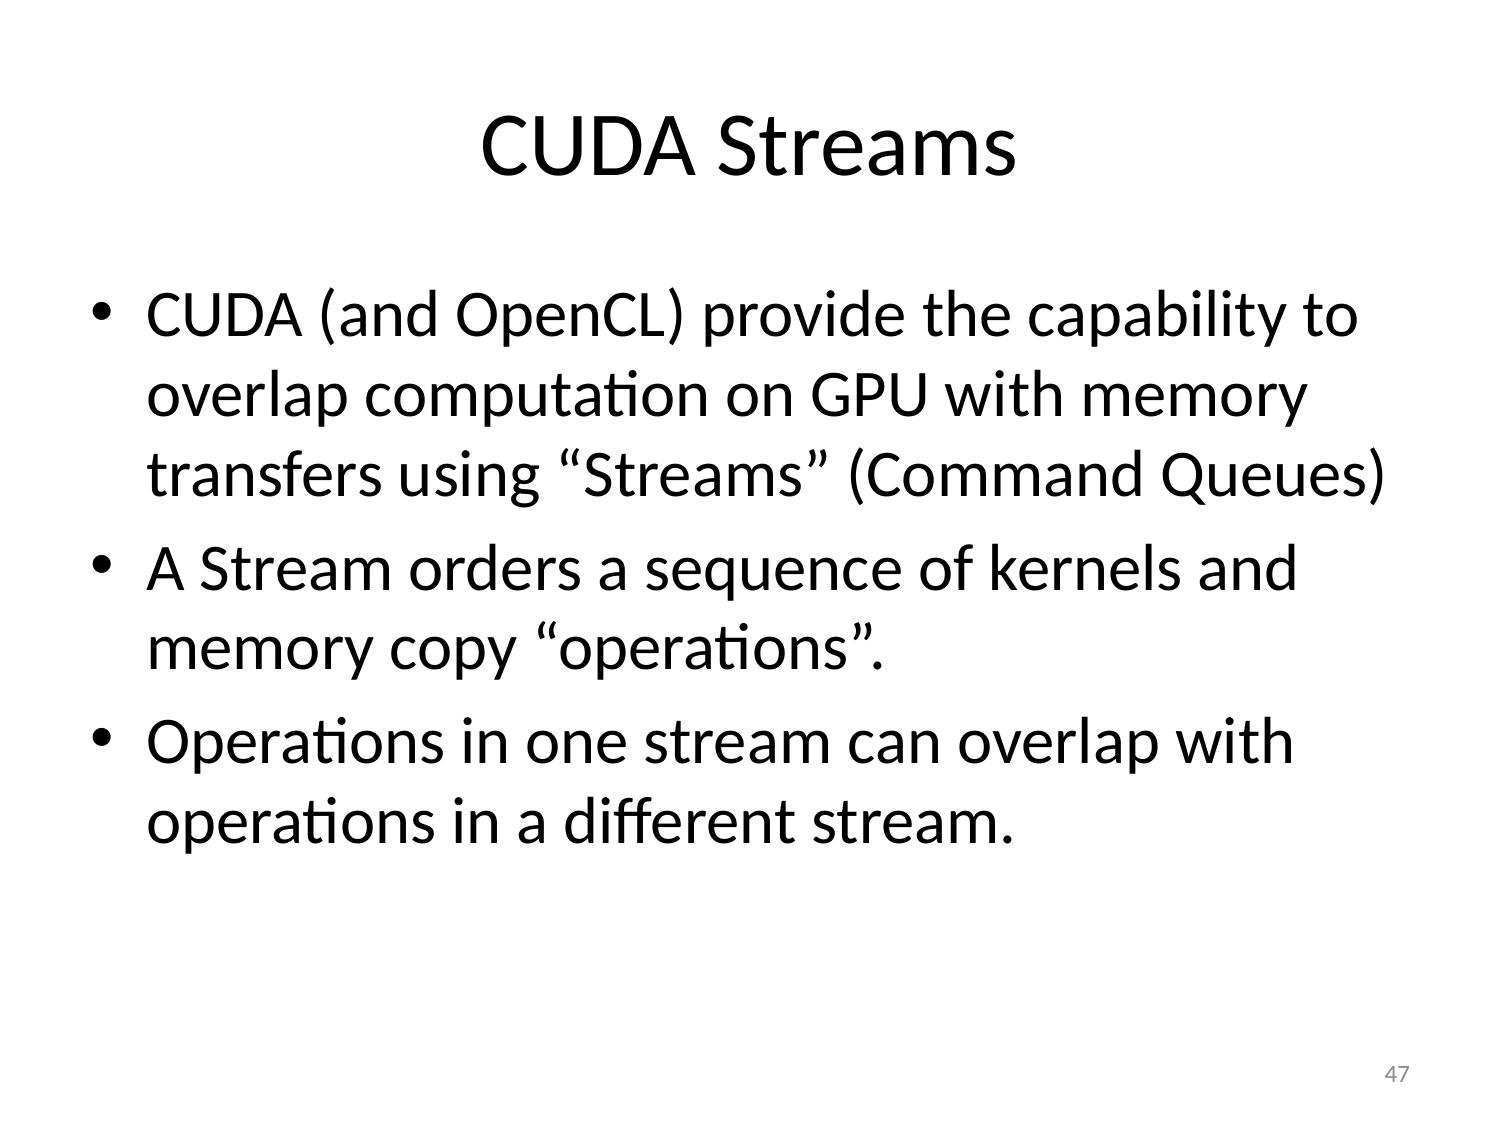

# CUDA Streams
CUDA (and OpenCL) provide the capability to overlap computation on GPU with memory transfers using “Streams” (Command Queues)
A Stream orders a sequence of kernels and memory copy “operations”.
Operations in one stream can overlap with operations in a different stream.

47